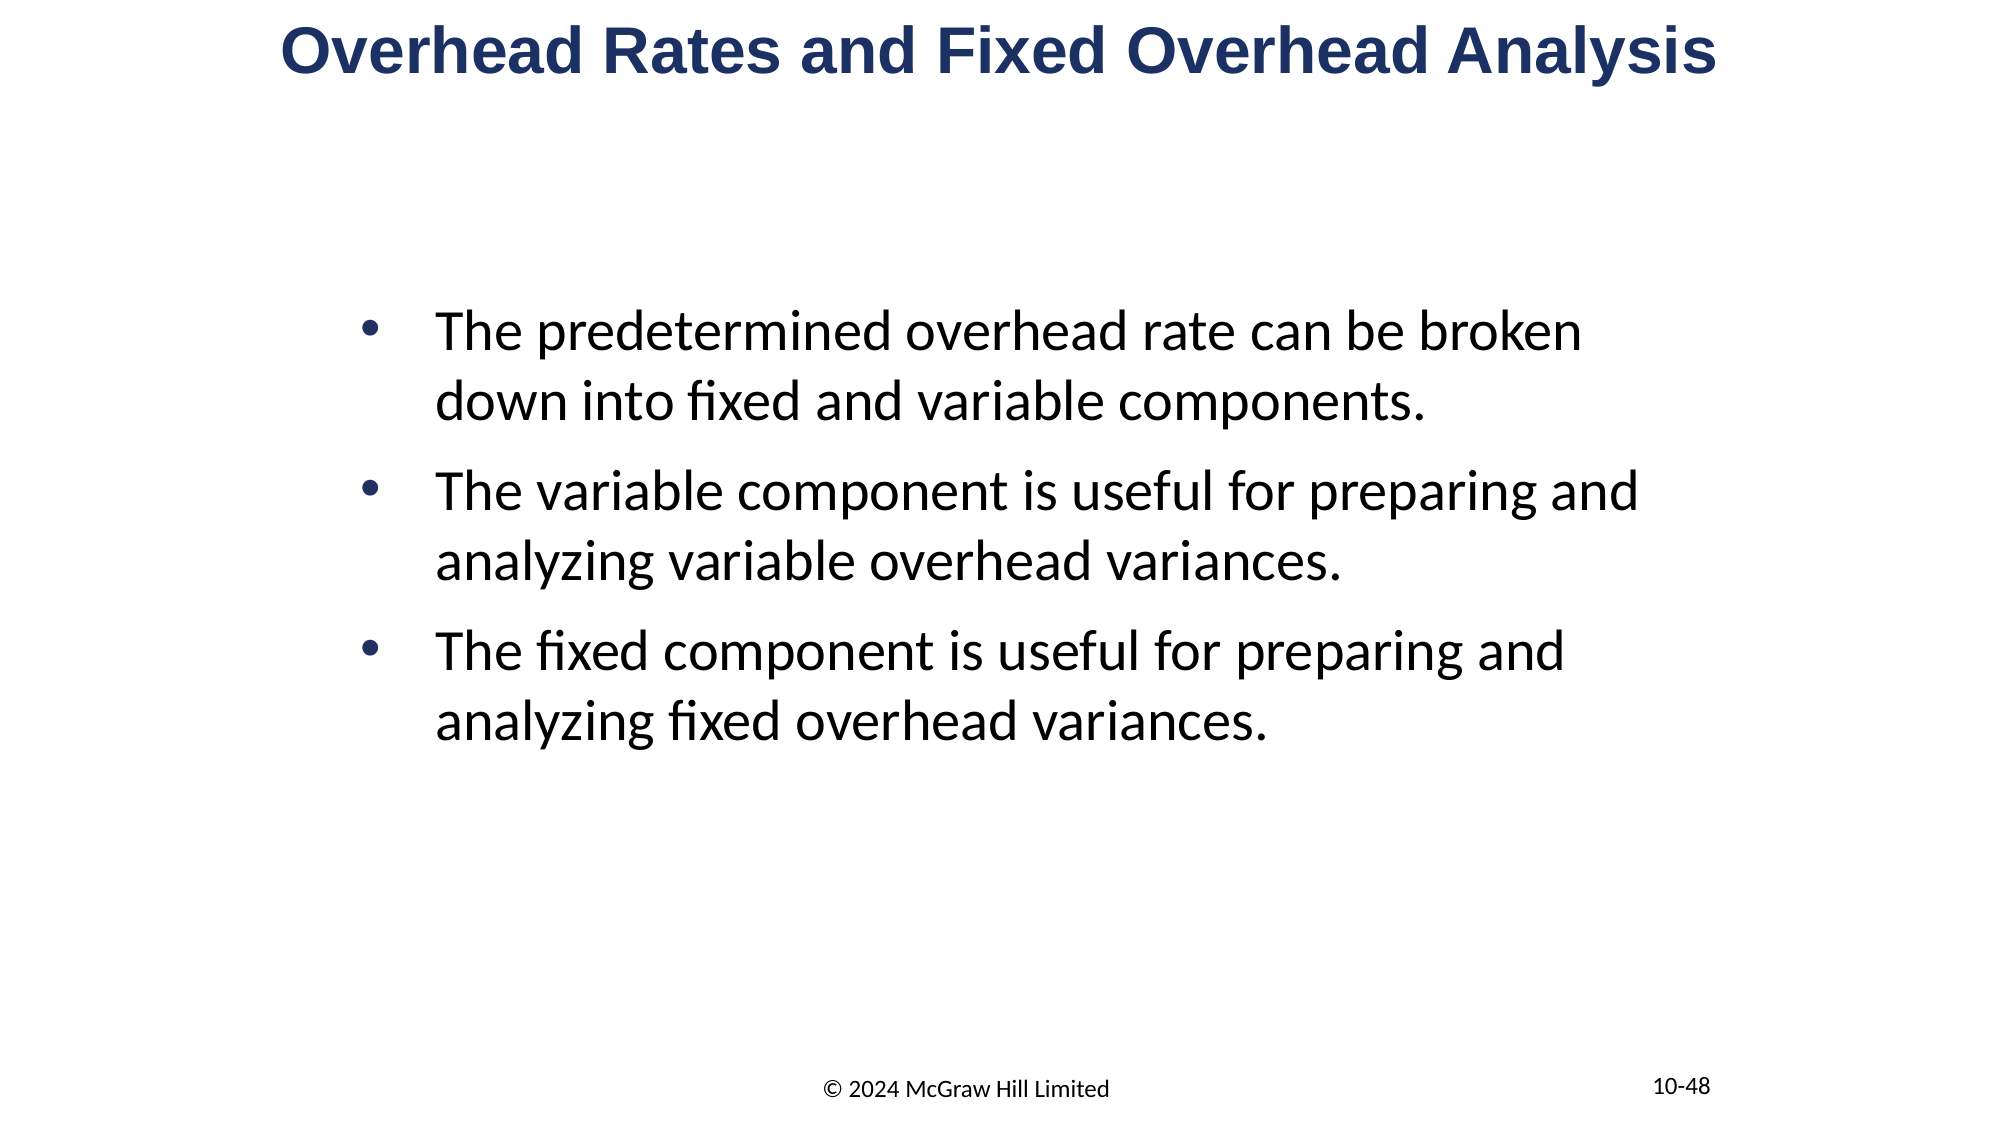

# Overhead Rates and Fixed Overhead Analysis
The predetermined overhead rate can be broken down into fixed and variable components.

The variable component is useful for preparing and analyzing variable overhead variances.

The fixed component is useful for preparing and analyzing fixed overhead variances.

10-48